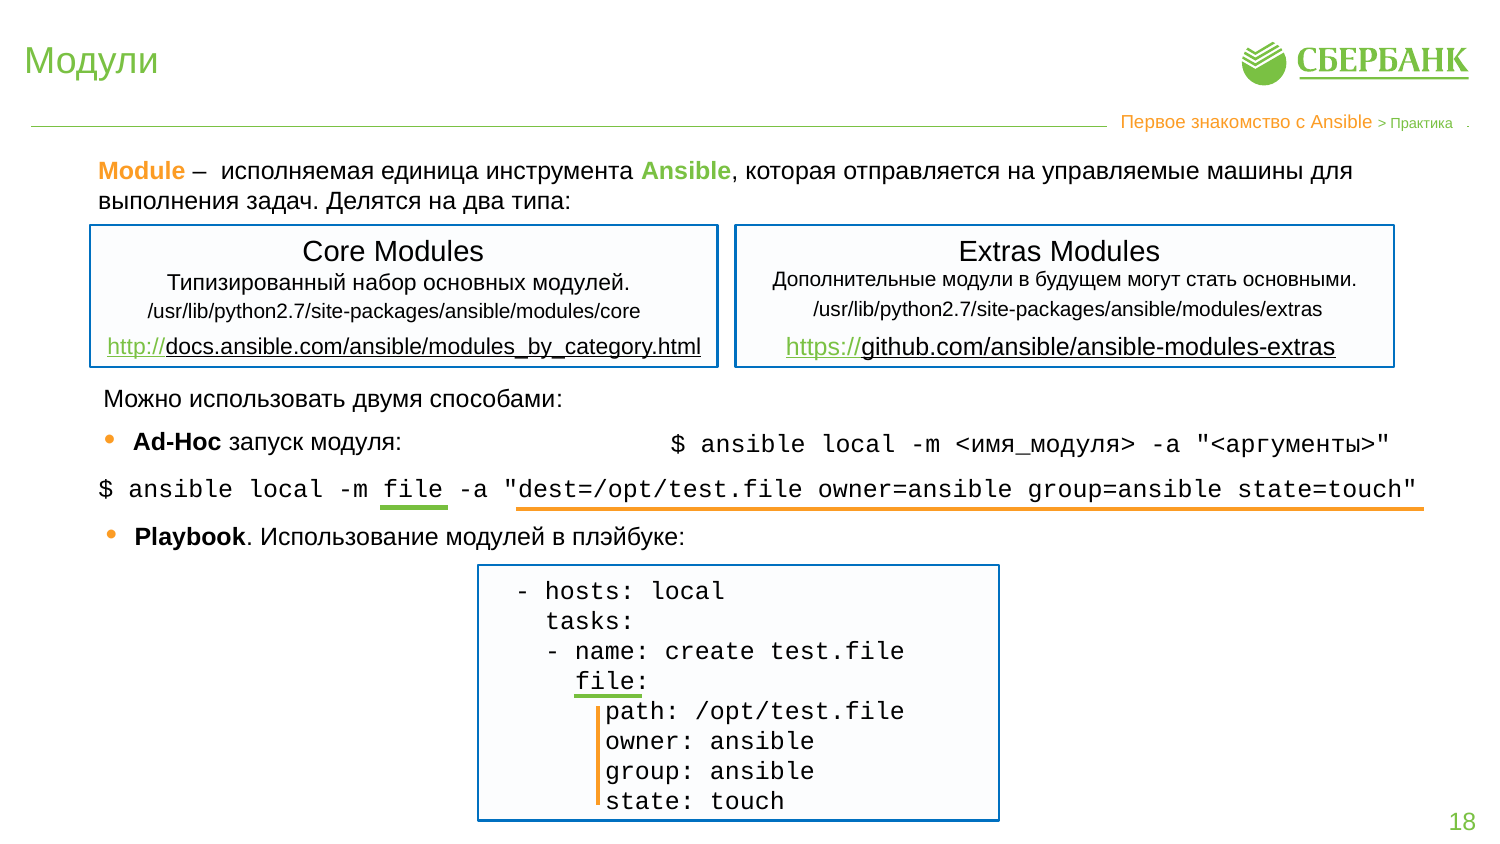

# Модули
Первое знакомство с Ansible > Практика
Module –  исполняемая единица инструмента Ansible, которая отправляется на управляемые машины для выполнения задач. Делятся на два типа:
Core Modules
Extras Modules

Дополнительные модули в будущем могут стать основными.
Типизированный набор основных модулей.
/usr/lib/python2.7/site-packages/ansible/modules/extras
/usr/lib/python2.7/site-packages/ansible/modules/core
https://github.com/ansible/ansible-modules-extras
http://docs.ansible.com/ansible/modules_by_category.html
Можно использовать двумя способами:
Ad-Hoc запуск модуля:
$ ansible local -m <имя_модуля> -a "<аргументы>"
$ ansible local -m file -a "dest=/opt/test.file owner=ansible group=ansible state=touch"
Playbook. Использование модулей в плэйбуке:

- hosts: local
  tasks:
  - name: create test.file
    file:
      path: /opt/test.file
      owner: ansible
      group: ansible
      state: touch